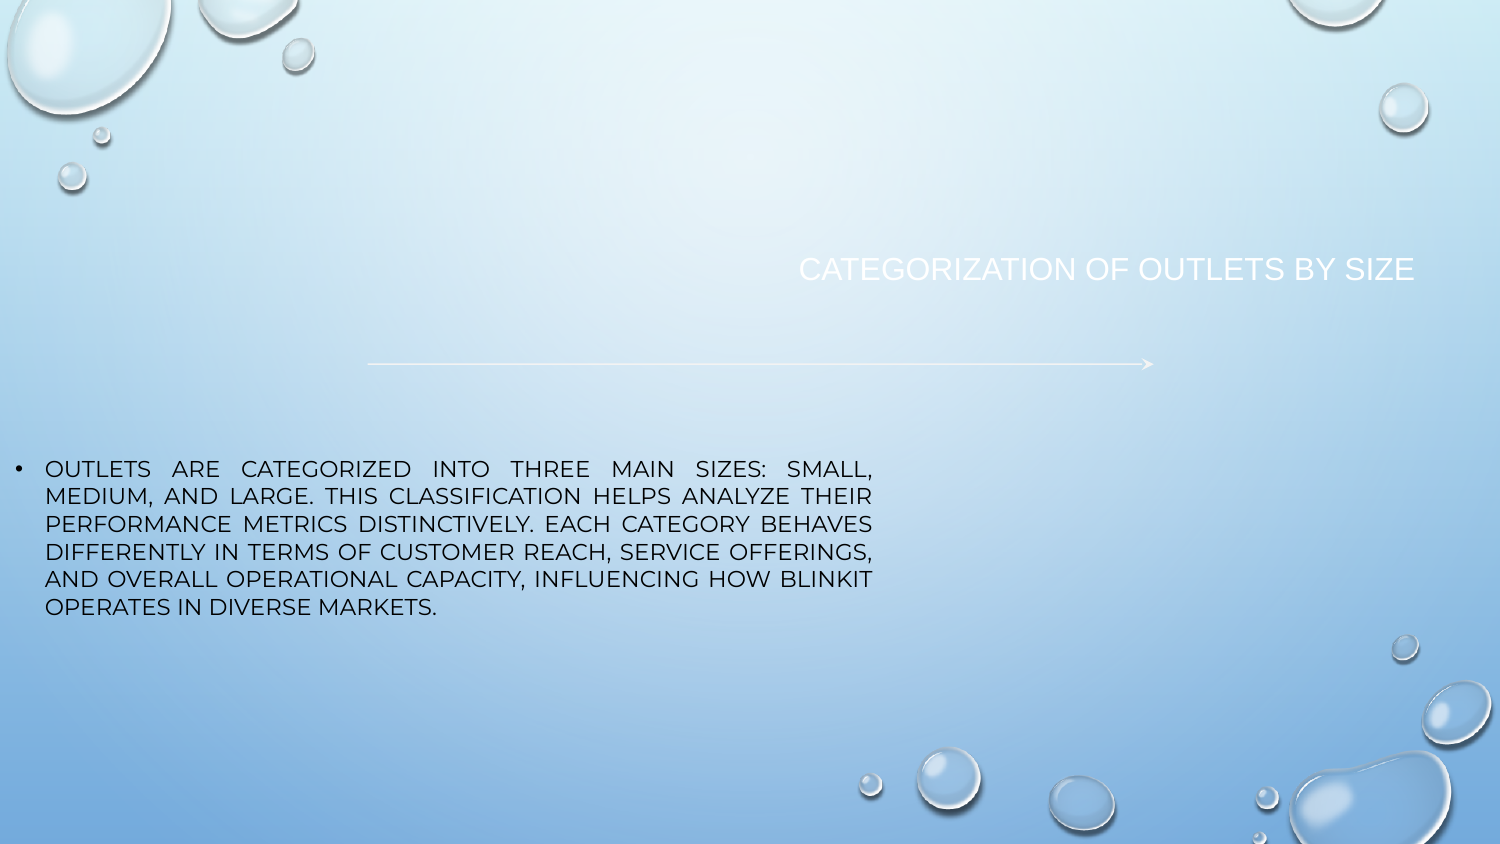

Categorization of outlets by size
Outlets are categorized into three main sizes: small, medium, and large. This classification helps analyze their performance metrics distinctively. Each category behaves differently in terms of customer reach, service offerings, and overall operational capacity, influencing how Blinkit operates in diverse markets.